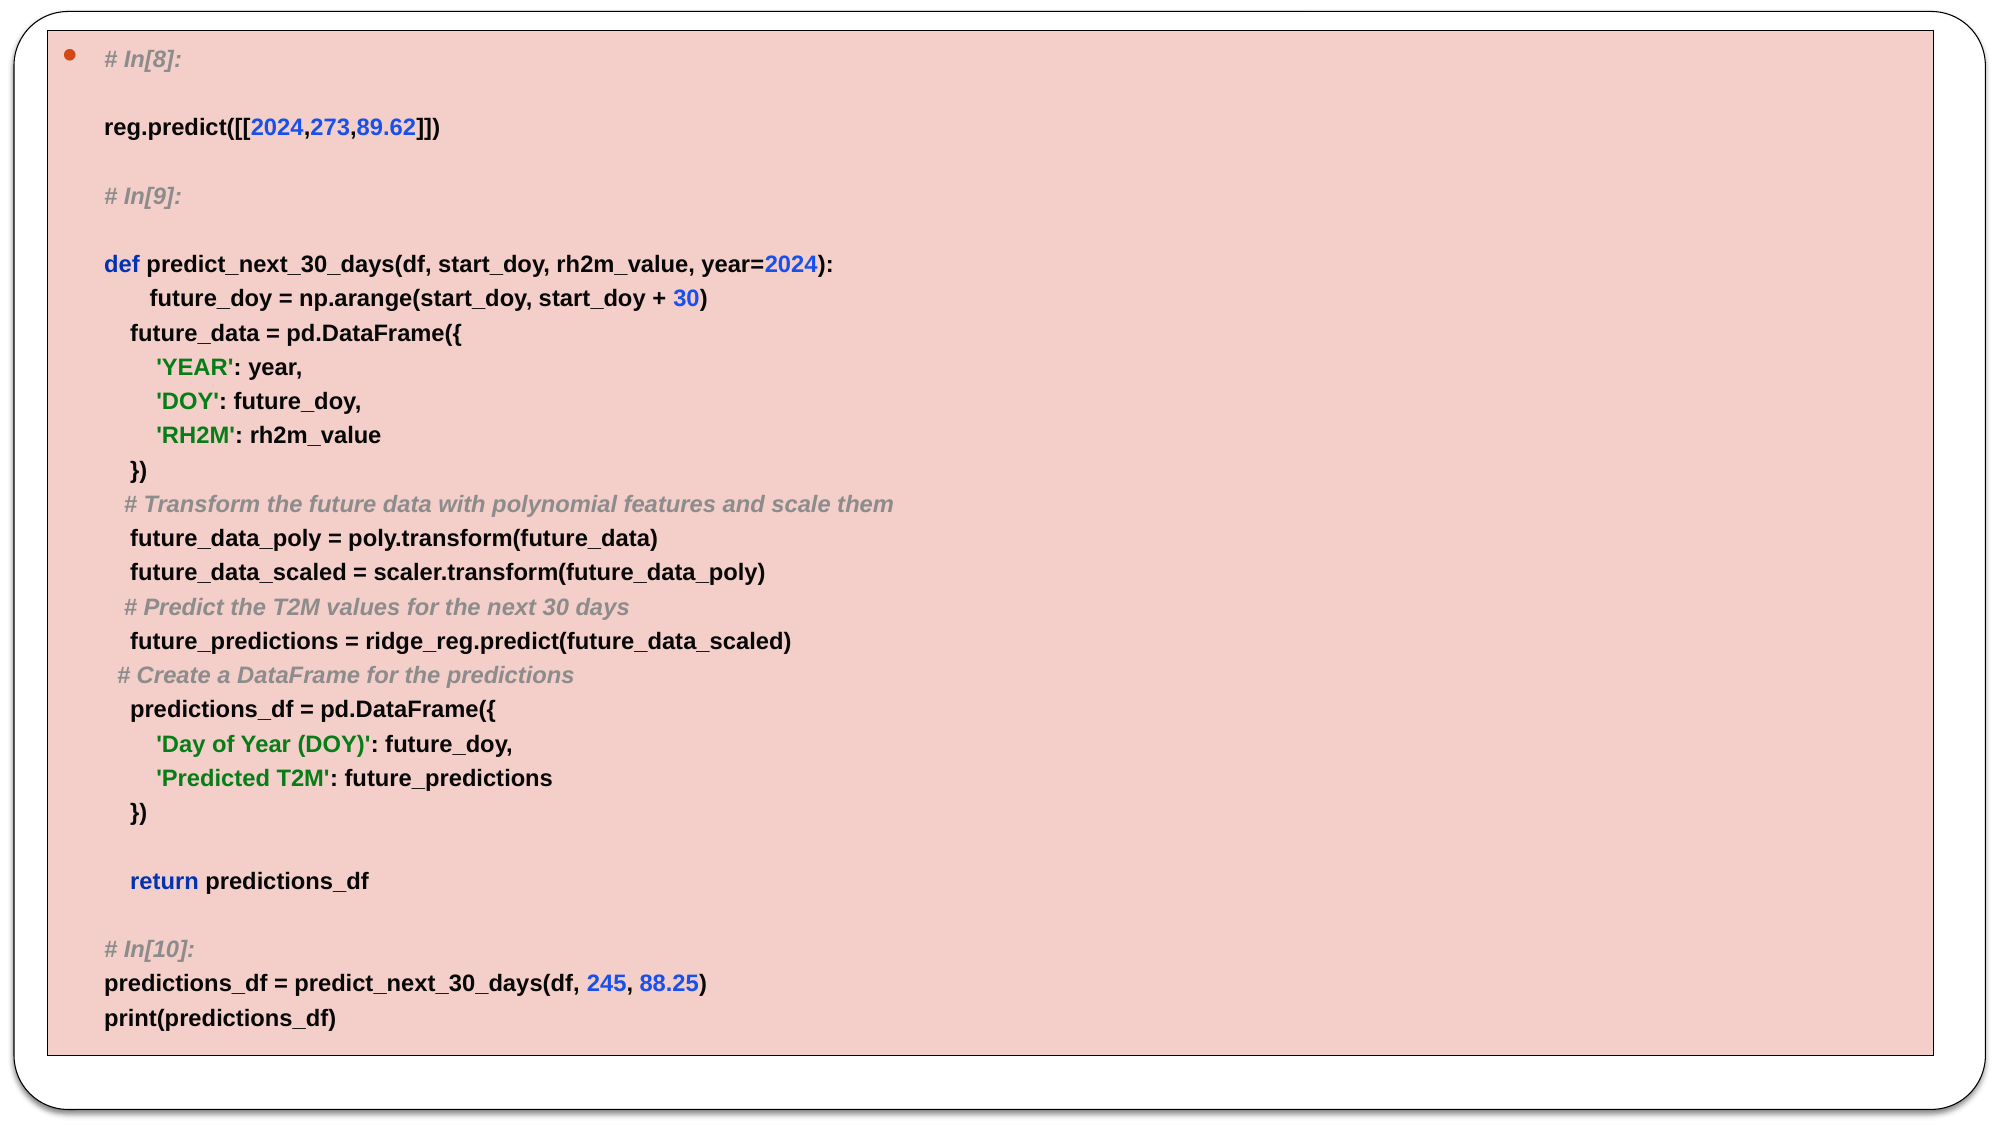

# In[8]: reg.predict([[2024,273,89.62]]) # In[9]: def predict_next_30_days(df, start_doy, rh2m_value, year=2024): future_doy = np.arange(start_doy, start_doy + 30) future_data = pd.DataFrame({ 'YEAR': year, 'DOY': future_doy, 'RH2M': rh2m_value }) # Transform the future data with polynomial features and scale them future_data_poly = poly.transform(future_data) future_data_scaled = scaler.transform(future_data_poly) # Predict the T2M values for the next 30 days future_predictions = ridge_reg.predict(future_data_scaled) # Create a DataFrame for the predictions predictions_df = pd.DataFrame({ 'Day of Year (DOY)': future_doy, 'Predicted T2M': future_predictions }) return predictions_df # In[10]: predictions_df = predict_next_30_days(df, 245, 88.25) print(predictions_df)